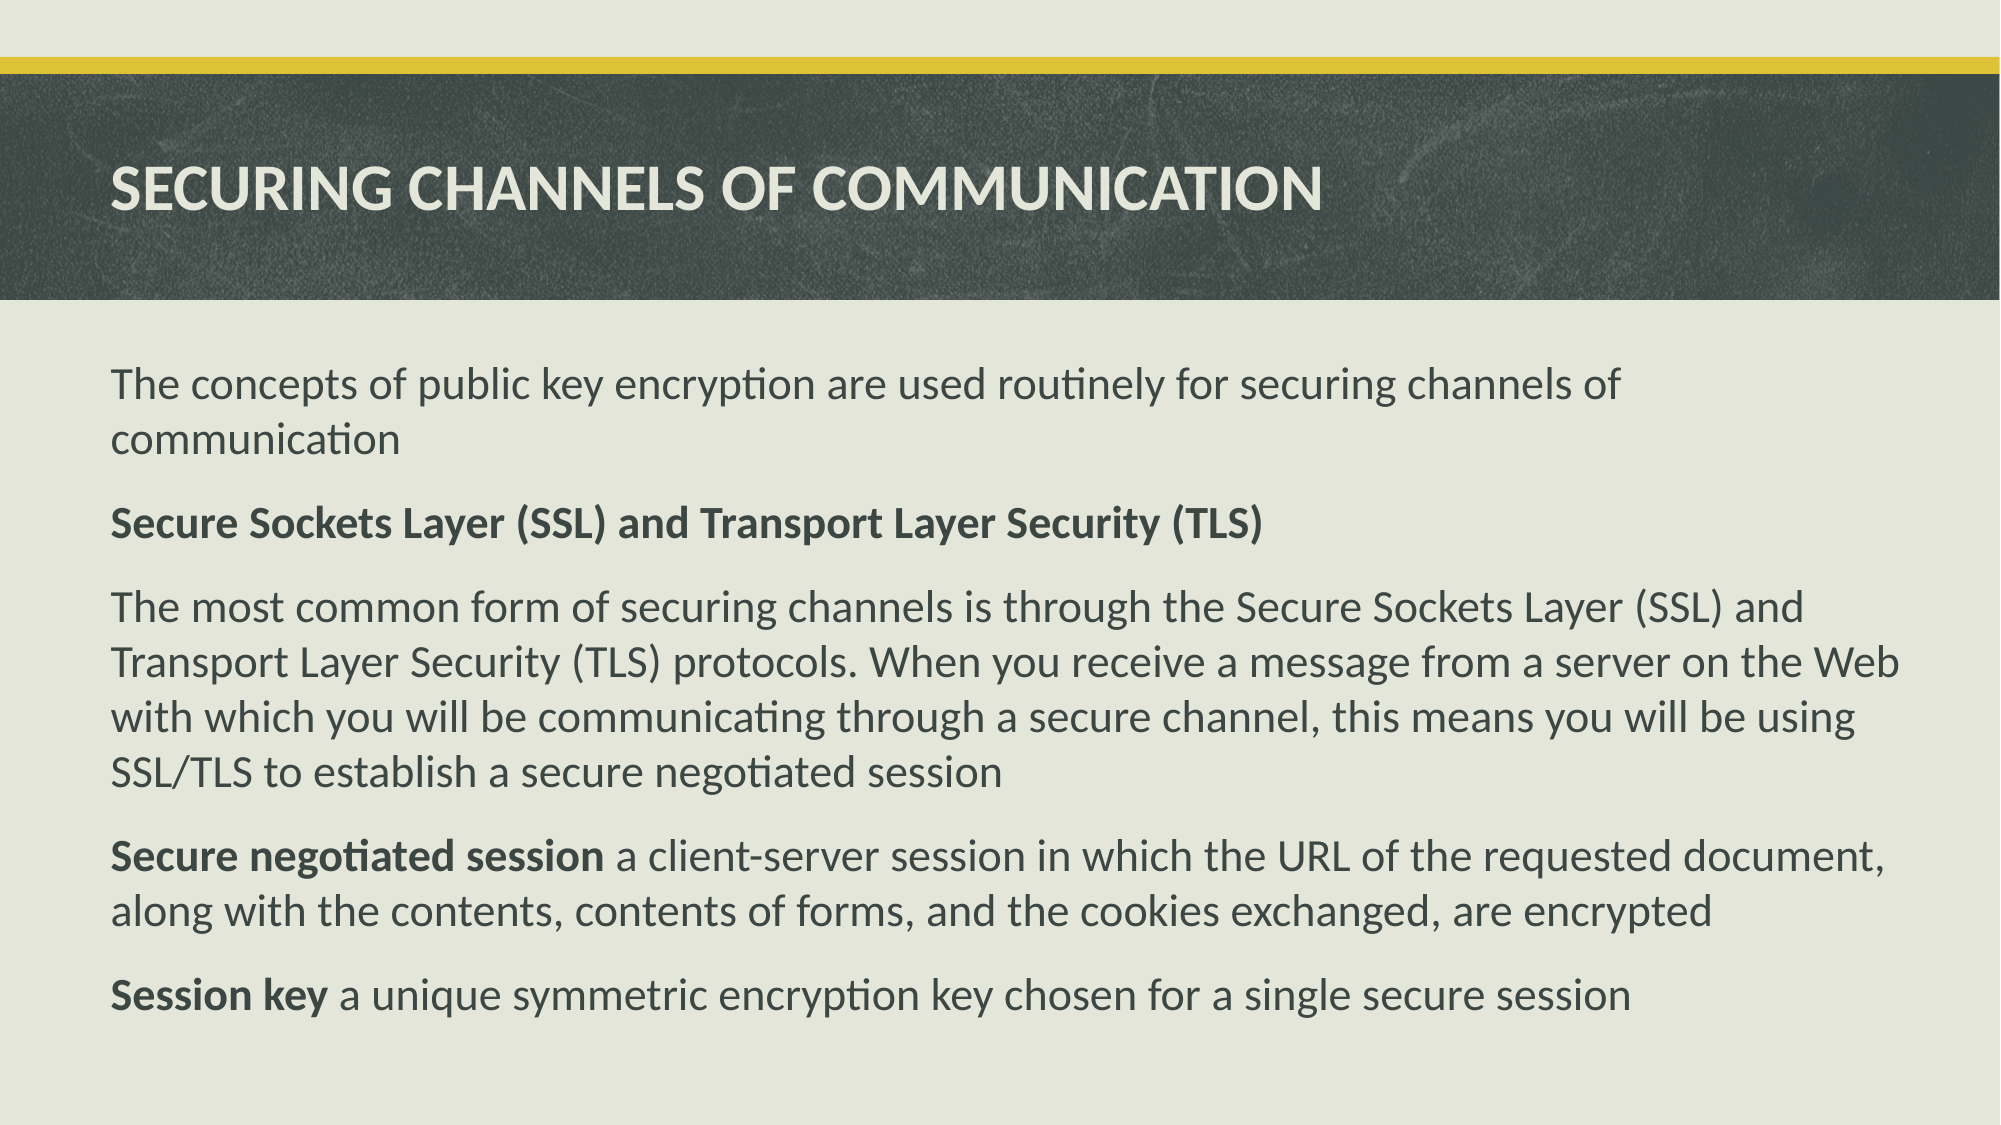

# SECURING CHANNELS OF COMMUNICATION
The concepts of public key encryption are used routinely for securing channels of communication
Secure Sockets Layer (SSL) and Transport Layer Security (TLS)
The most common form of securing channels is through the Secure Sockets Layer (SSL) and Transport Layer Security (TLS) protocols. When you receive a message from a server on the Web with which you will be communicating through a secure channel, this means you will be using SSL/TLS to establish a secure negotiated session
Secure negotiated session a client-server session in which the URL of the requested document, along with the contents, contents of forms, and the cookies exchanged, are encrypted
Session key a unique symmetric encryption key chosen for a single secure session